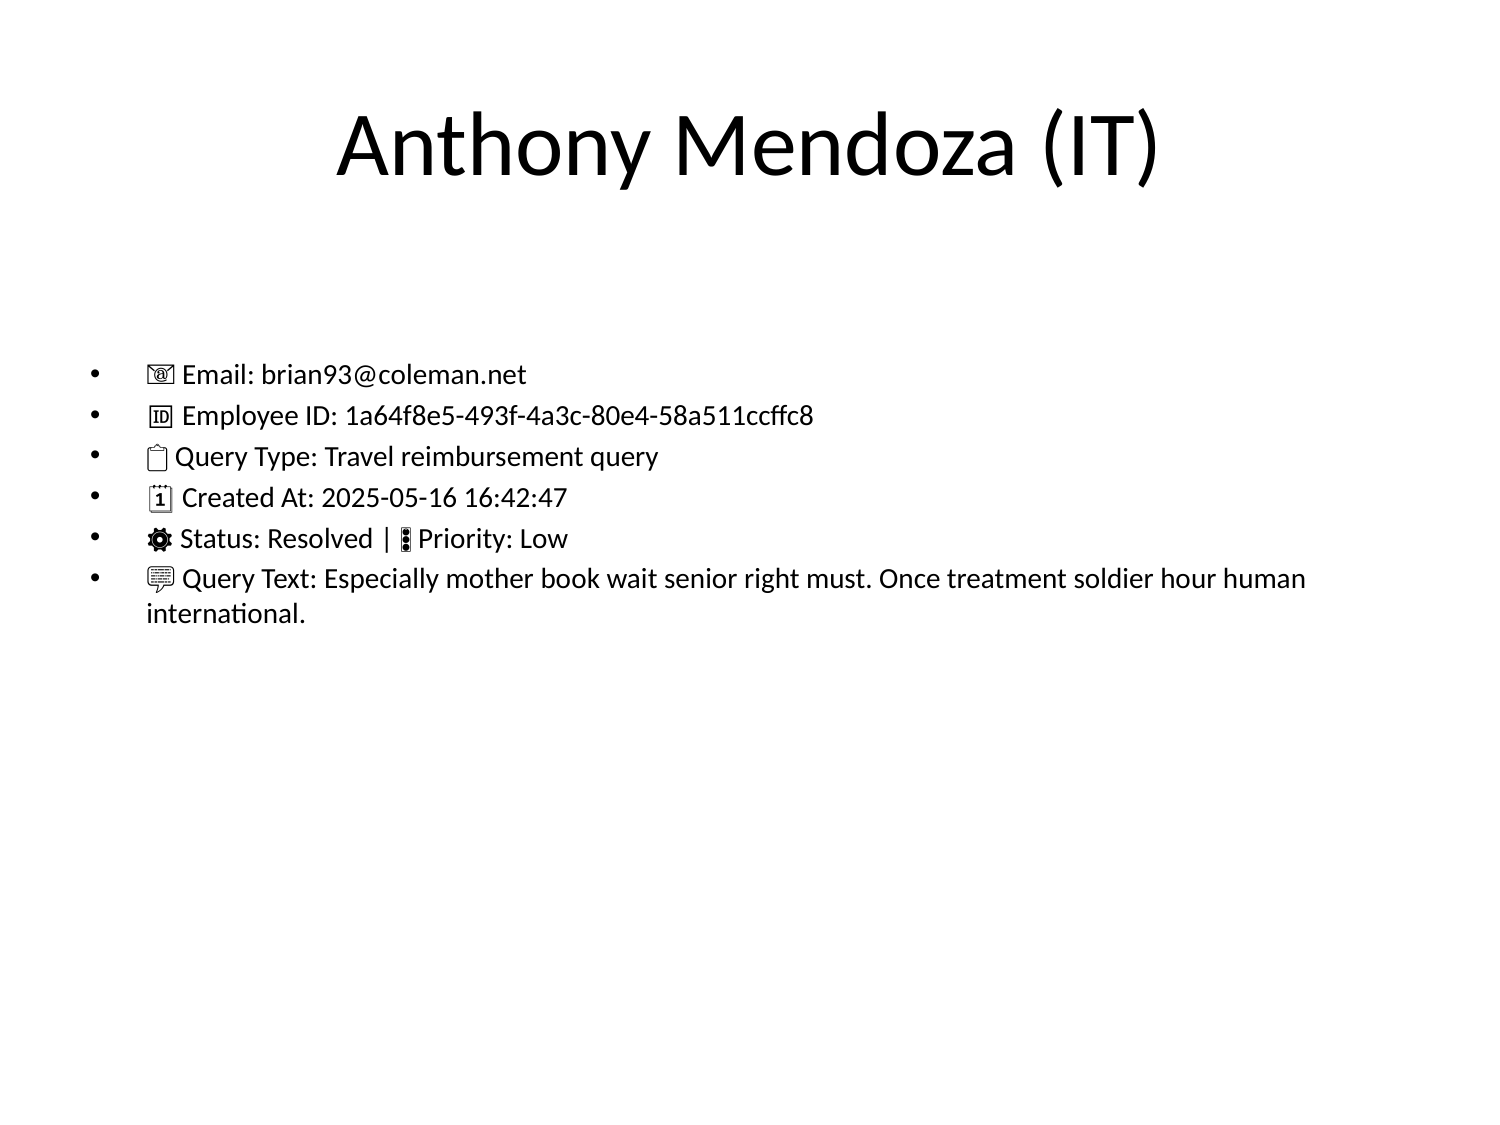

# Anthony Mendoza (IT)

📧 Email: brian93@coleman.net
🆔 Employee ID: 1a64f8e5-493f-4a3c-80e4-58a511ccffc8
📋 Query Type: Travel reimbursement query
🗓 Created At: 2025-05-16 16:42:47
⚙ Status: Resolved | 🚦 Priority: Low
💬 Query Text: Especially mother book wait senior right must. Once treatment soldier hour human international.